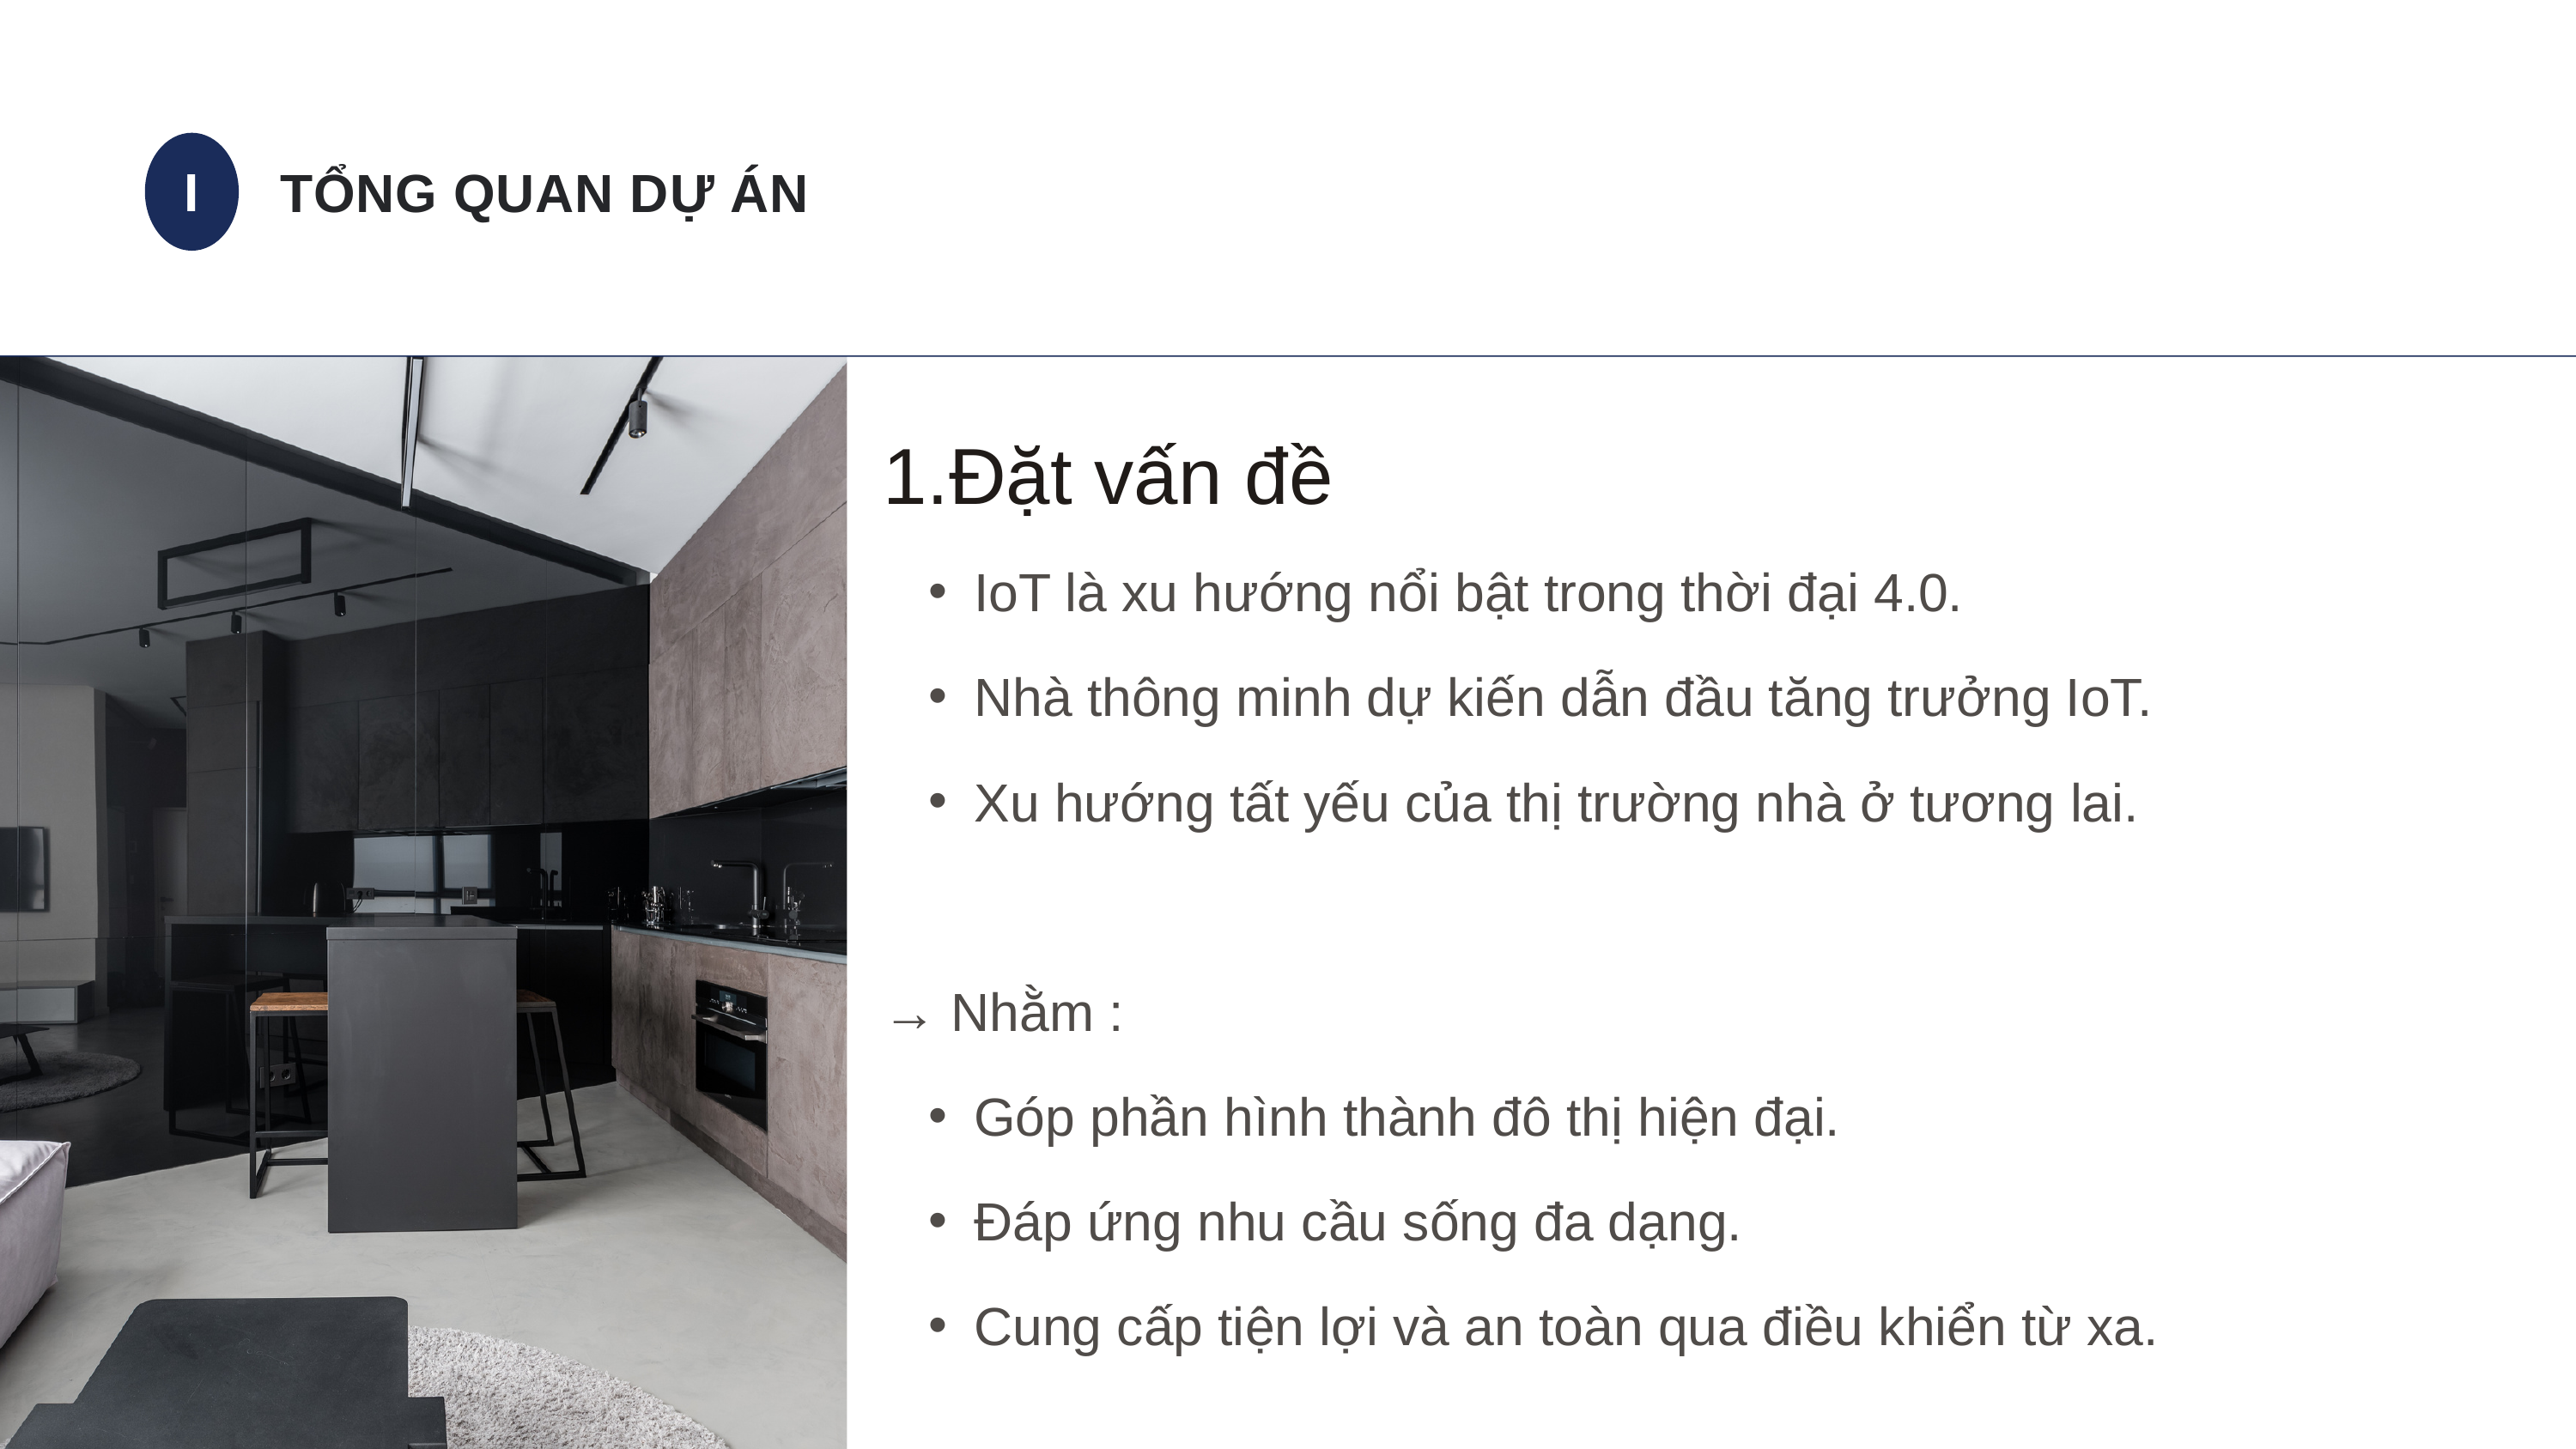

I
TỔNG QUAN DỰ ÁN

1.Đặt vấn đề
IoT là xu hướng nổi bật trong thời đại 4.0.
Nhà thông minh dự kiến dẫn đầu tăng trưởng IoT.
Xu hướng tất yếu của thị trường nhà ở tương lai.

→ Nhằm :
Góp phần hình thành đô thị hiện đại.
Đáp ứng nhu cầu sống đa dạng.
Cung cấp tiện lợi và an toàn qua điều khiển từ xa.